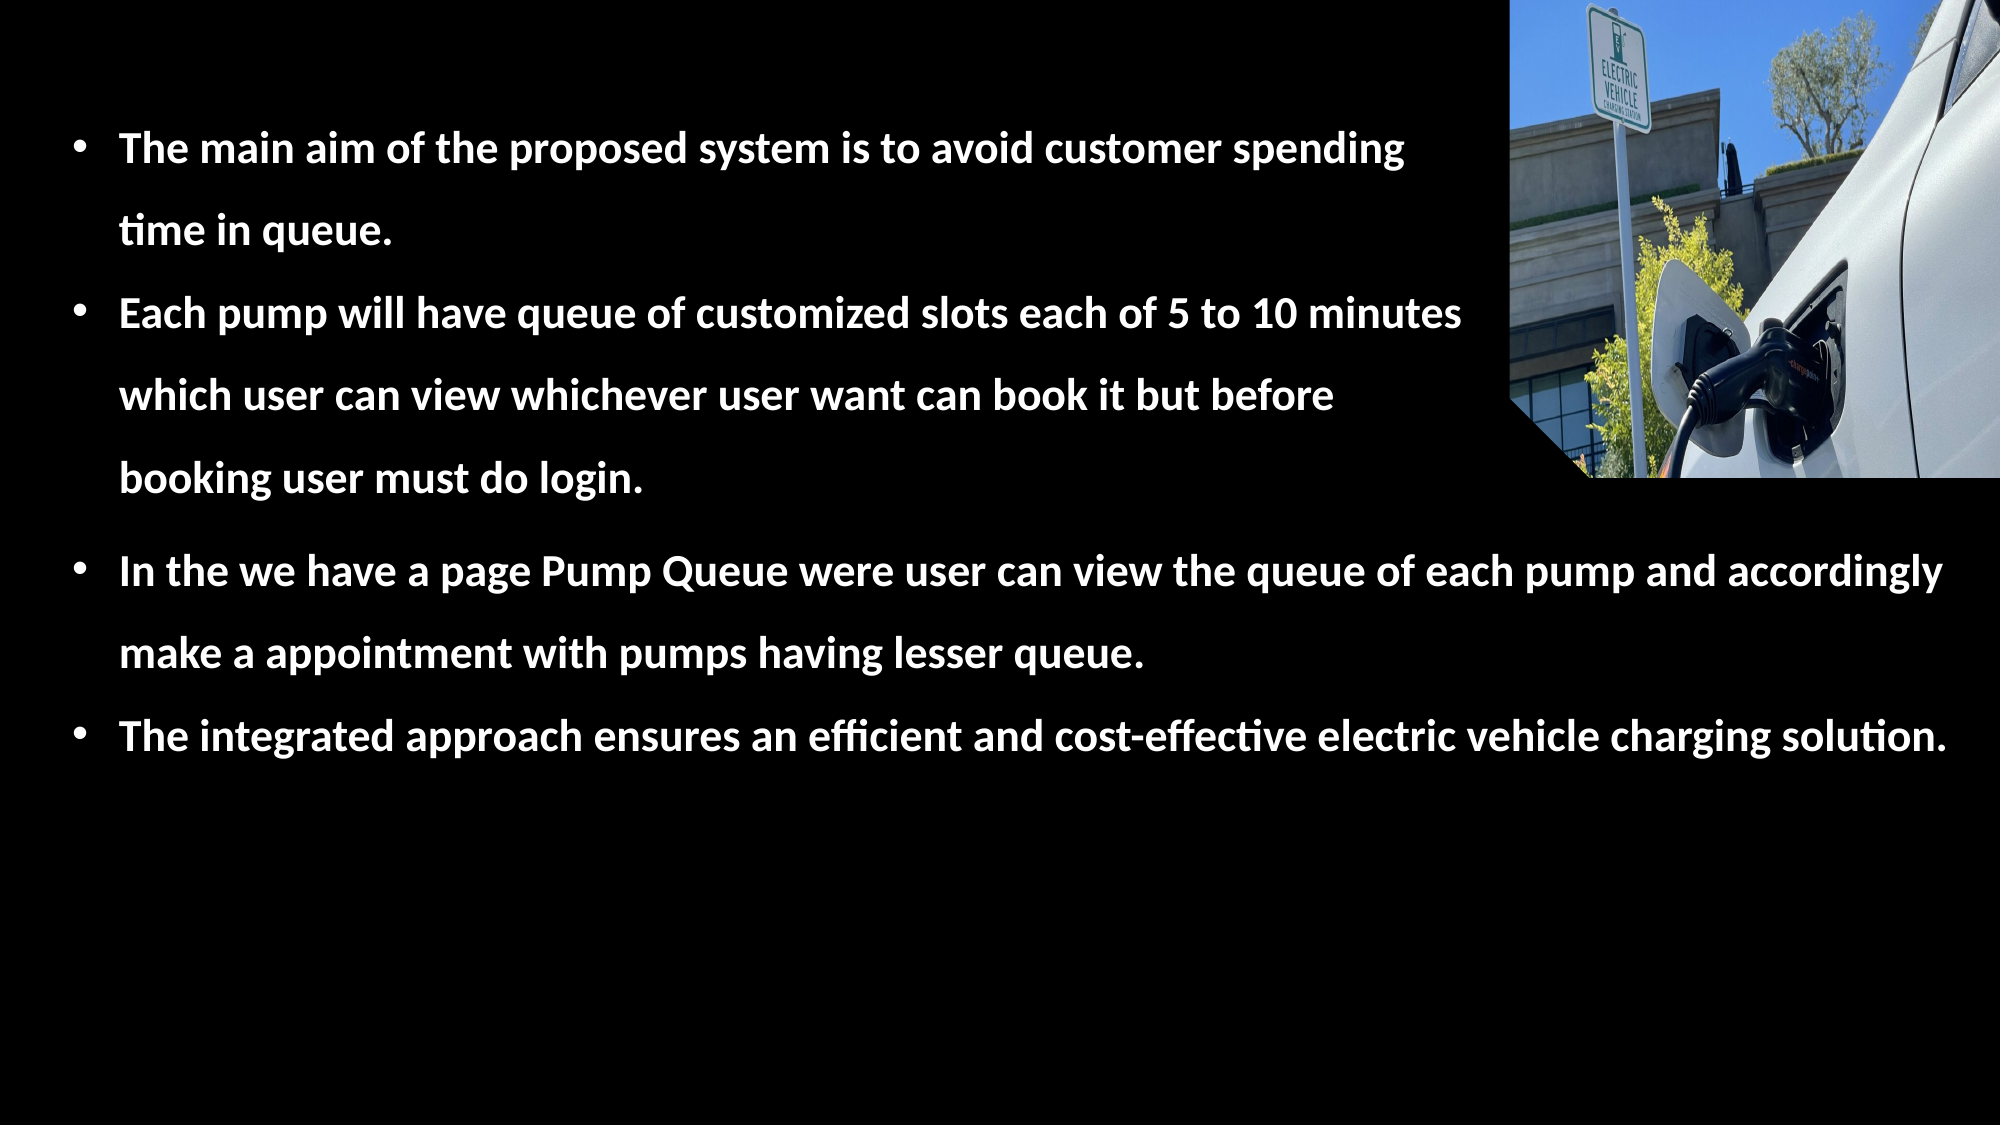

The main aim of the proposed system is to avoid customer spending time in queue.
Each pump will have queue of customized slots each of 5 to 10 minutes which user can view whichever user want can book it but before booking user must do login.
In the we have a page Pump Queue were user can view the queue of each pump and accordingly make a appointment with pumps having lesser queue.
The integrated approach ensures an efficient and cost-effective electric vehicle charging solution.